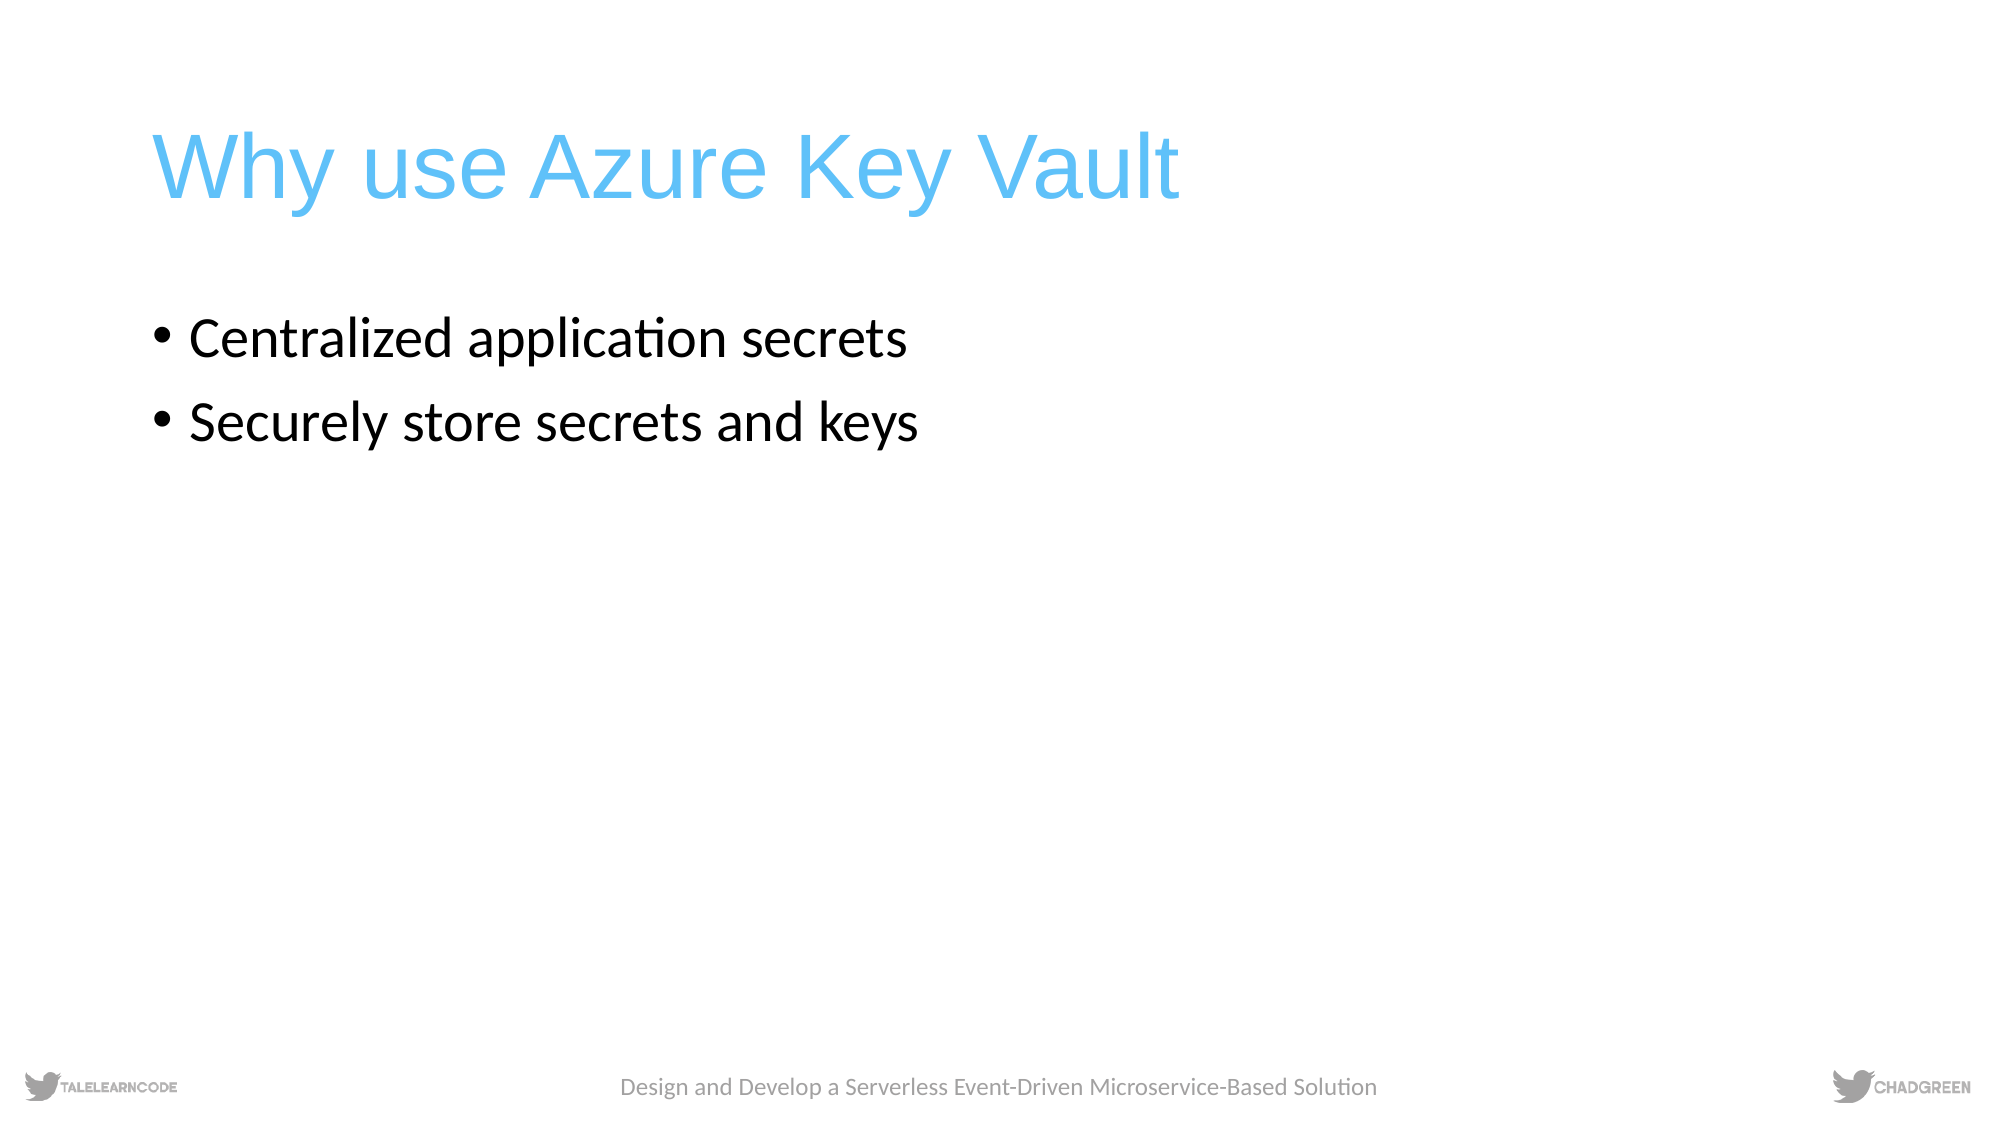

# Why use Azure Key Vault
Centralized application secrets
Securely store secrets and keys